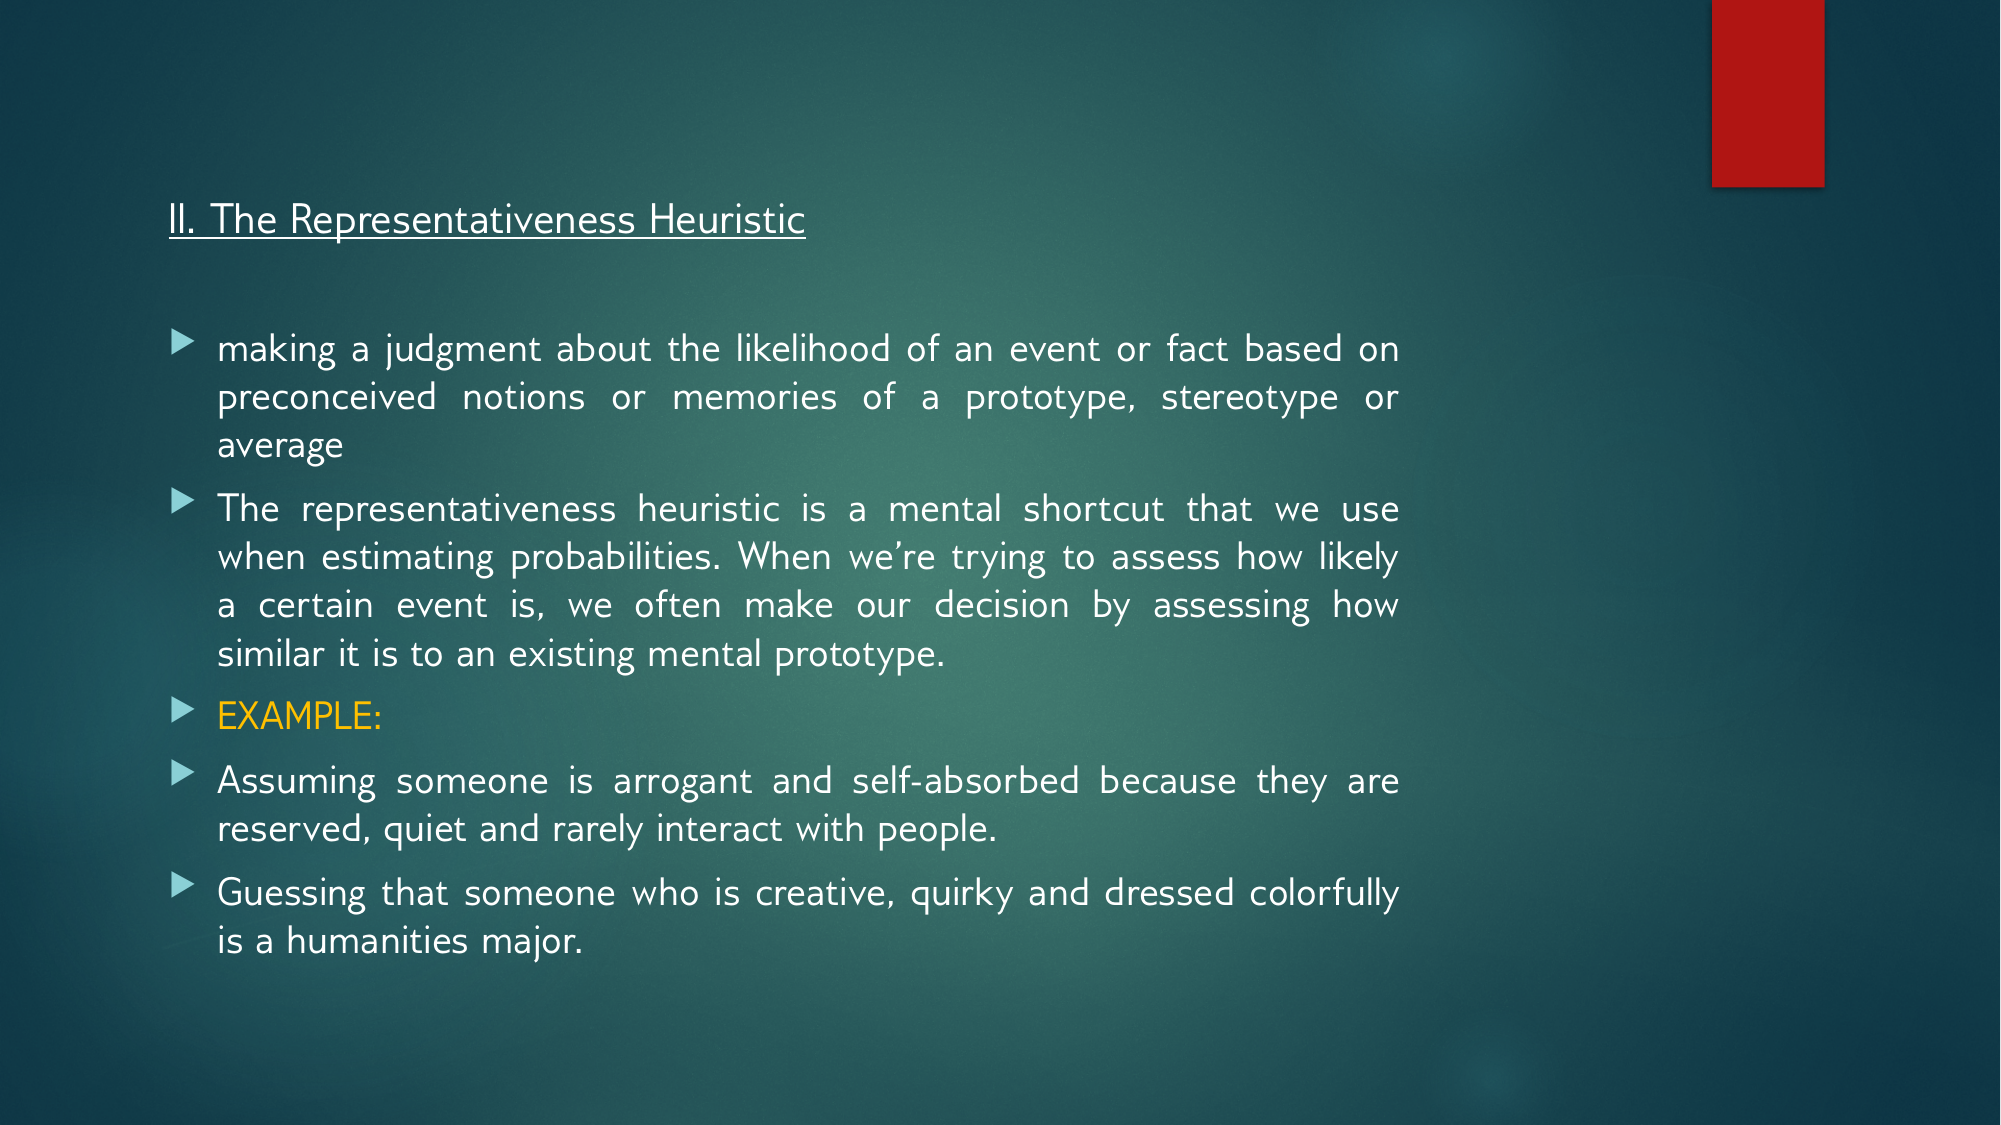

II. The Representativeness Heuristic

making a judgment about the likelihood of an event or fact based on preconceived notions or memories of a prototype, stereotype or average
The representativeness heuristic is a mental shortcut that we use when estimating probabilities. When we’re trying to assess how likely a certain event is, we often make our decision by assessing how similar it is to an existing mental prototype.
EXAMPLE:
Assuming someone is arrogant and self-absorbed because they are reserved, quiet and rarely interact with people.
Guessing that someone who is creative, quirky and dressed colorfully is a humanities major.